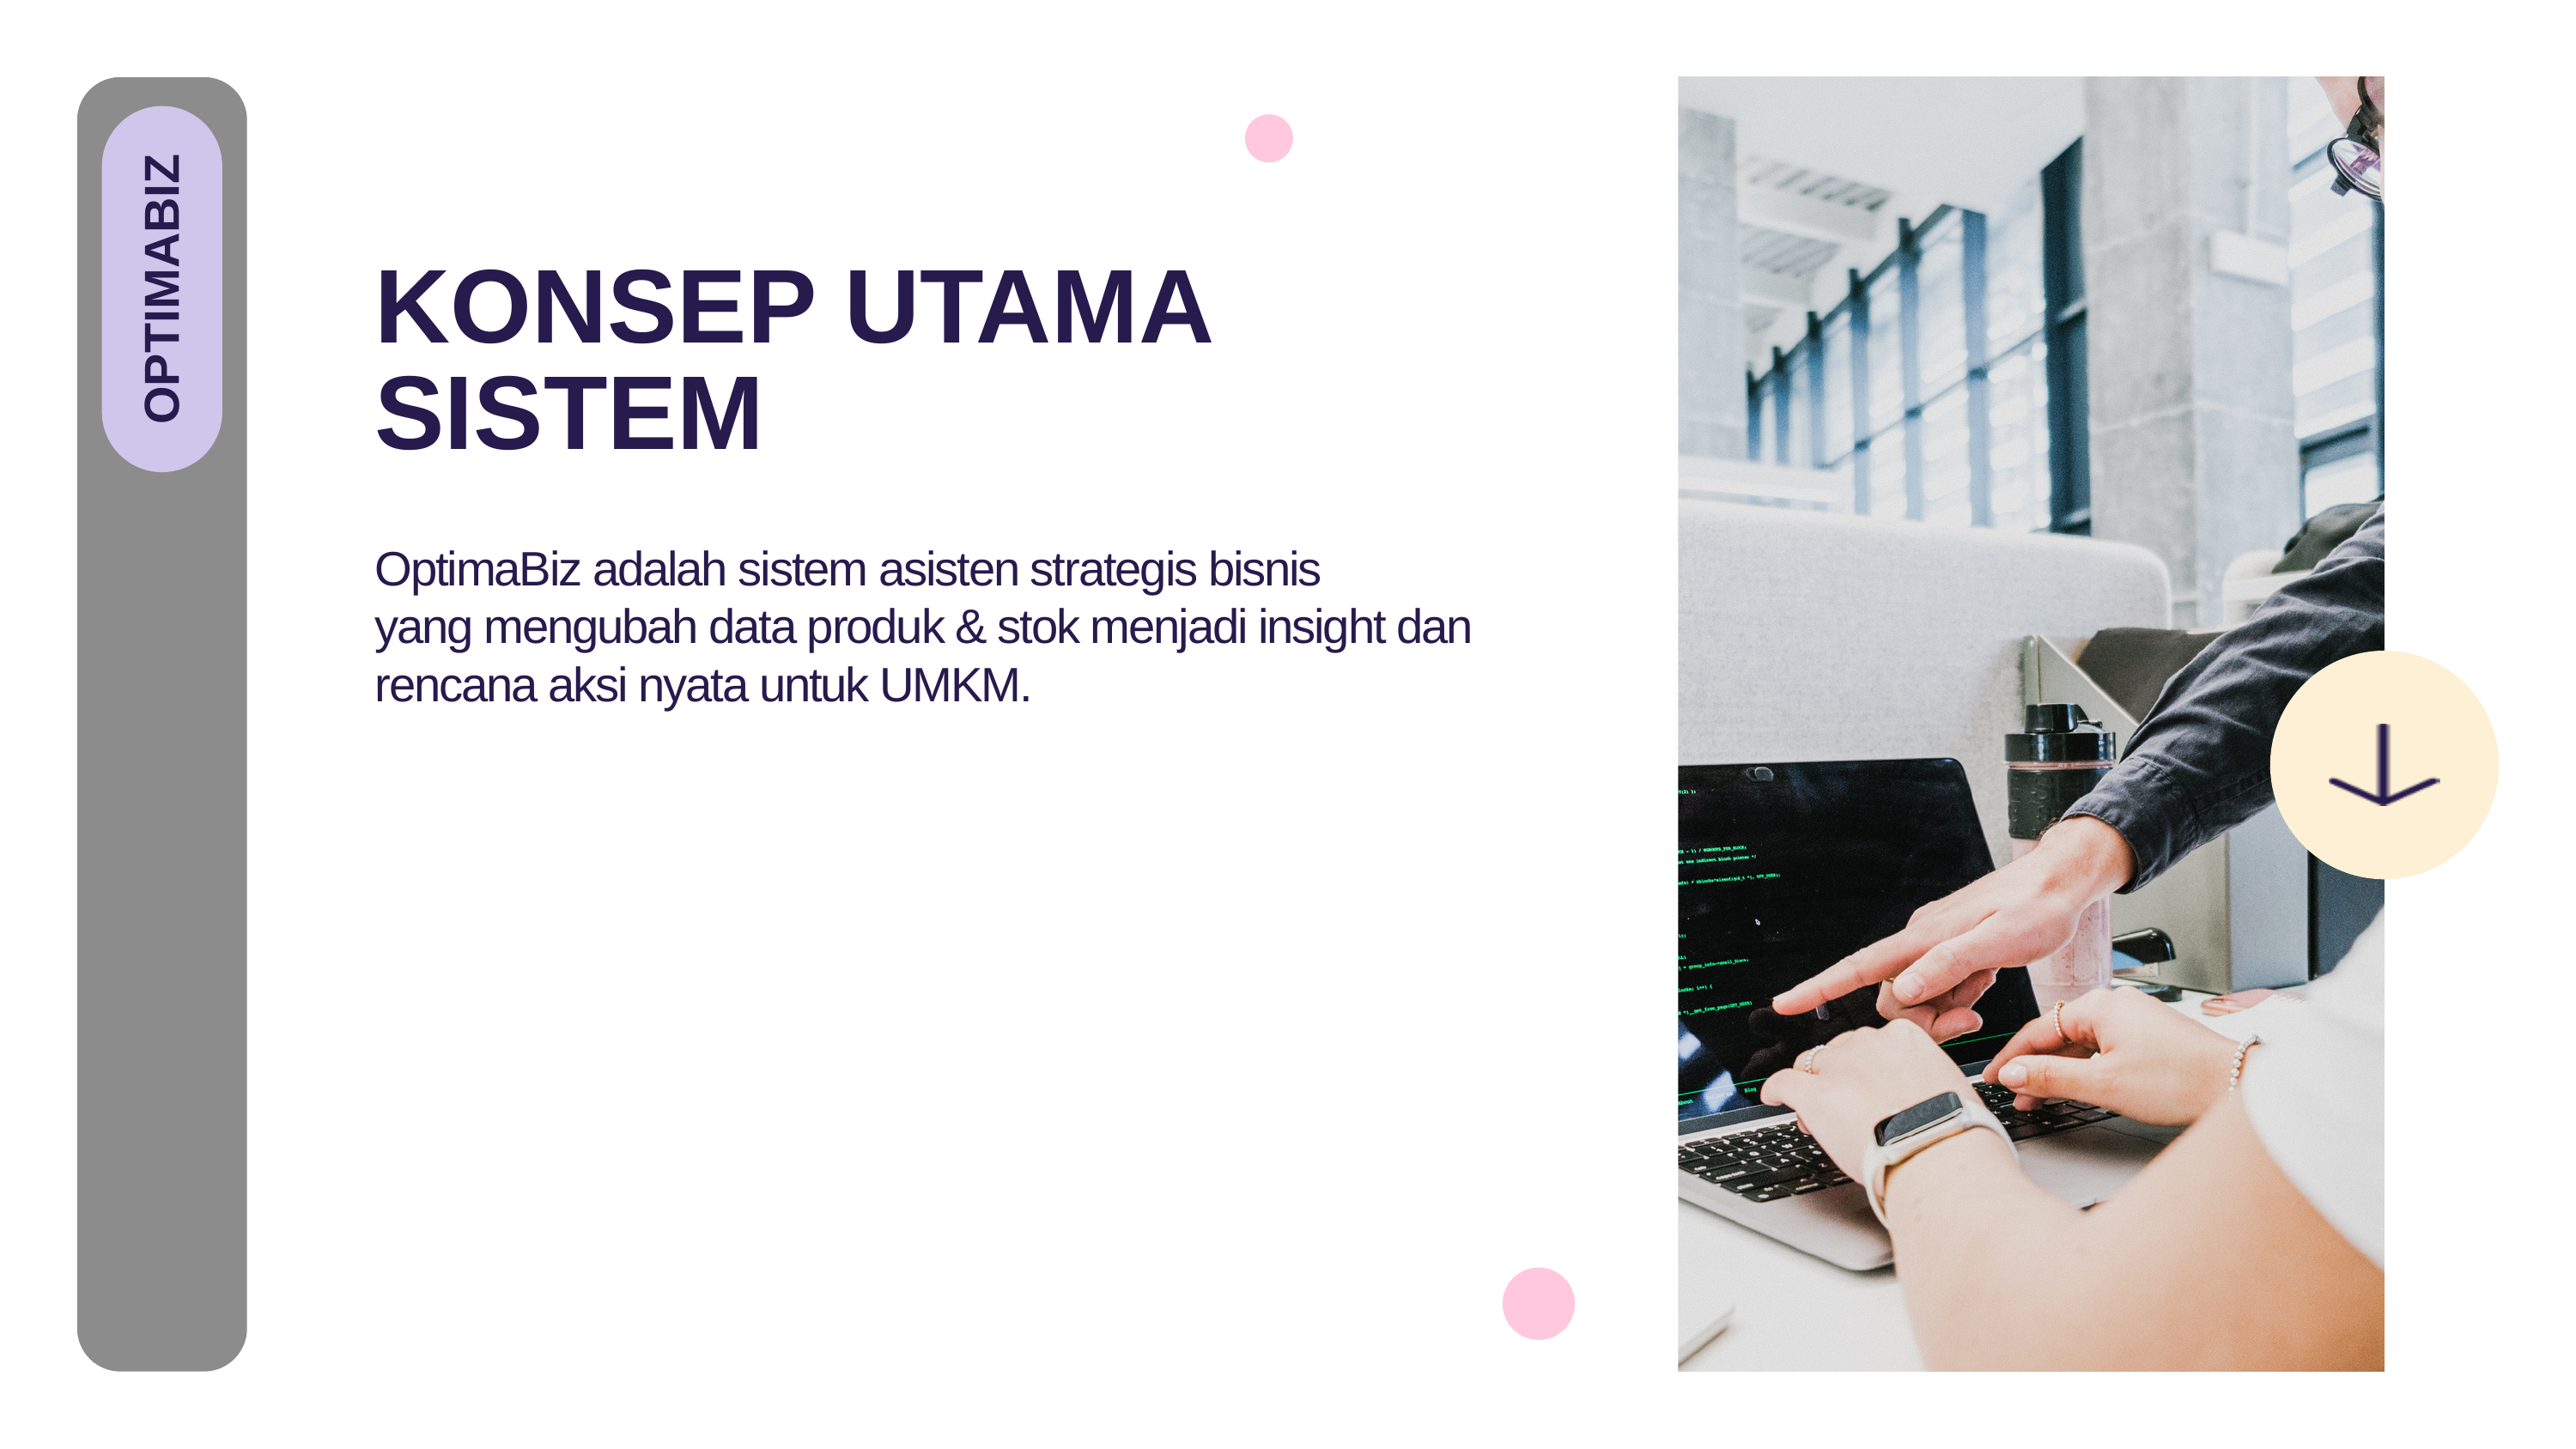

KONSEP UTAMA SISTEM
OPTIMABIZ
OptimaBiz adalah sistem asisten strategis bisnis
yang mengubah data produk & stok menjadi insight dan rencana aksi nyata untuk UMKM.